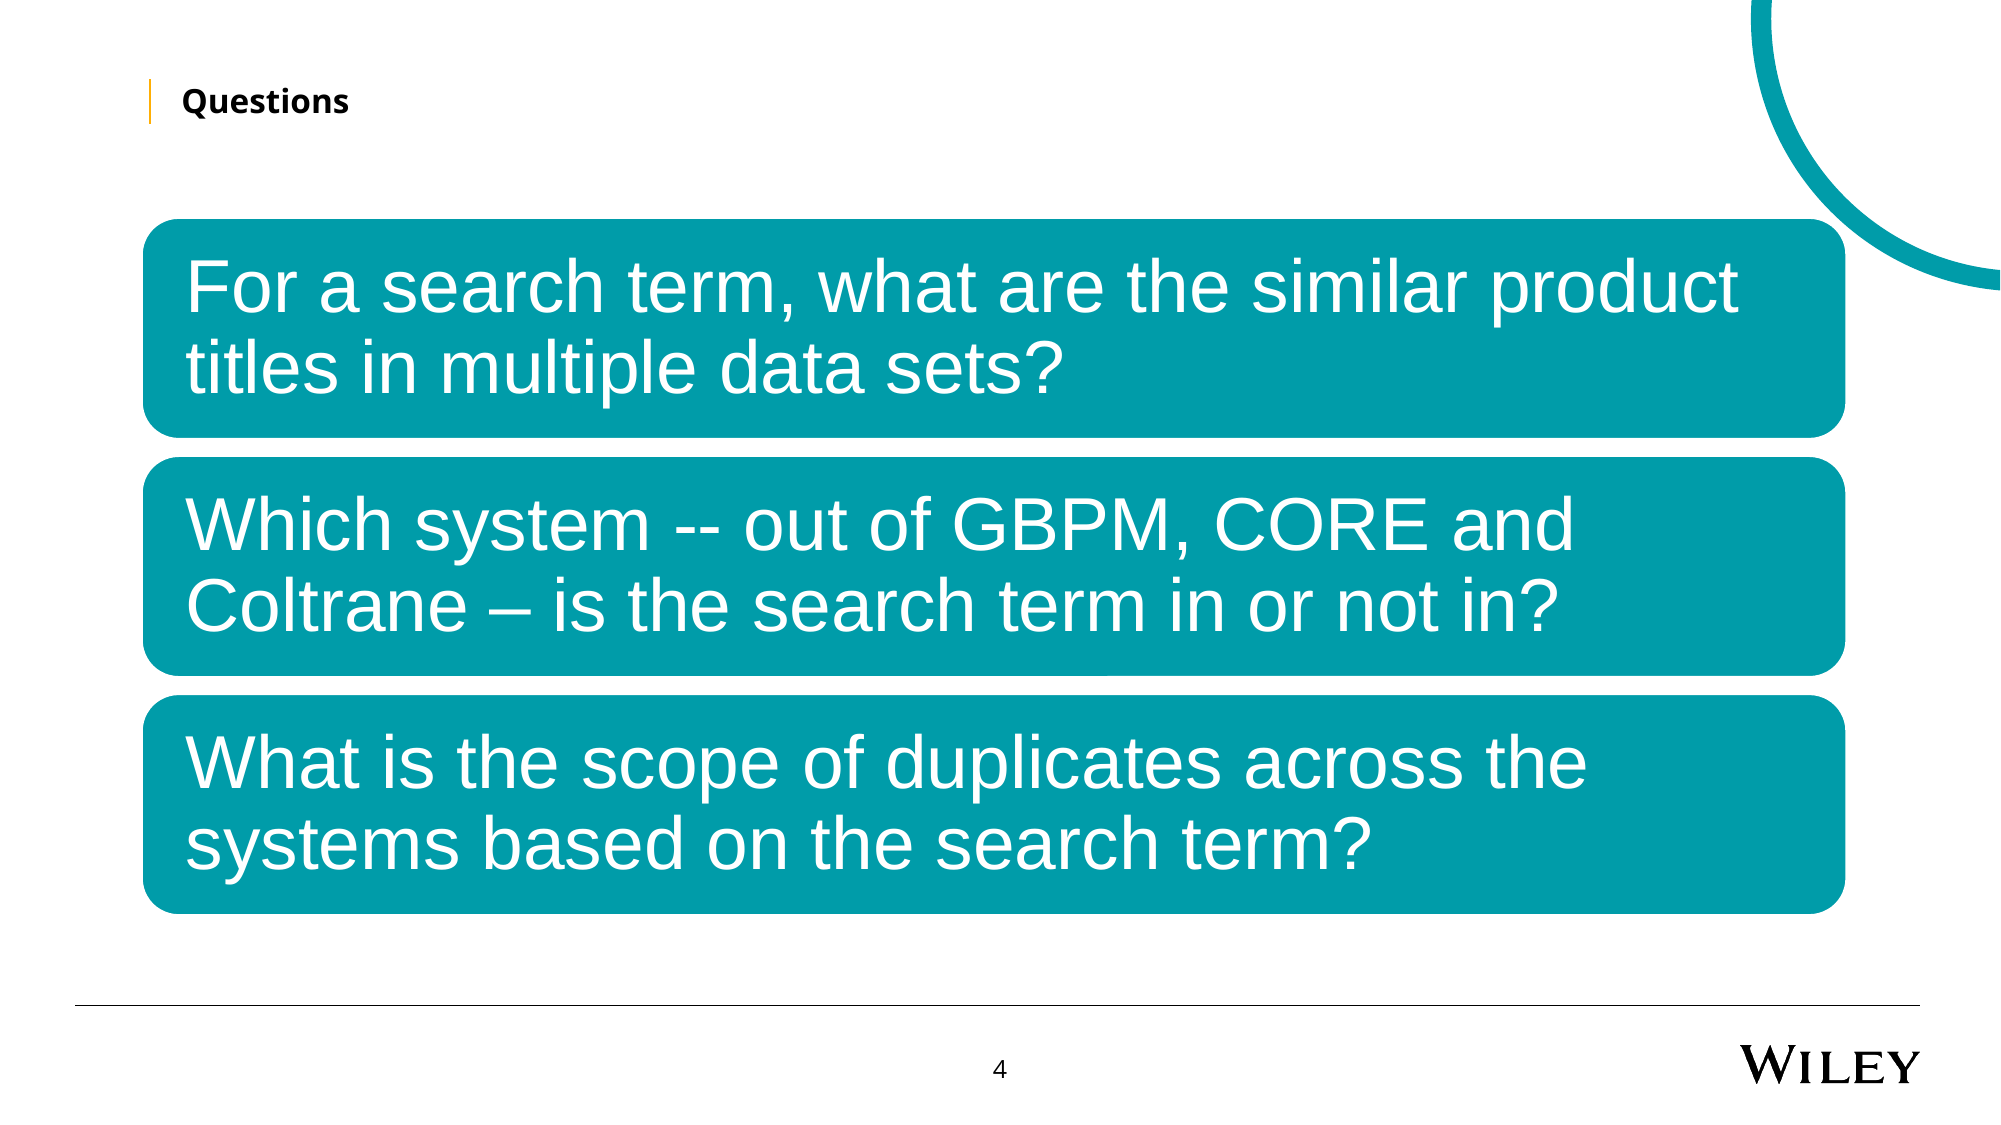

Questions
For a search term, what are the similar product titles in multiple data sets?
Which system -- out of GBPM, CORE and Coltrane – is the search term in or not in?
What is the scope of duplicates across the systems based on the search term?
4